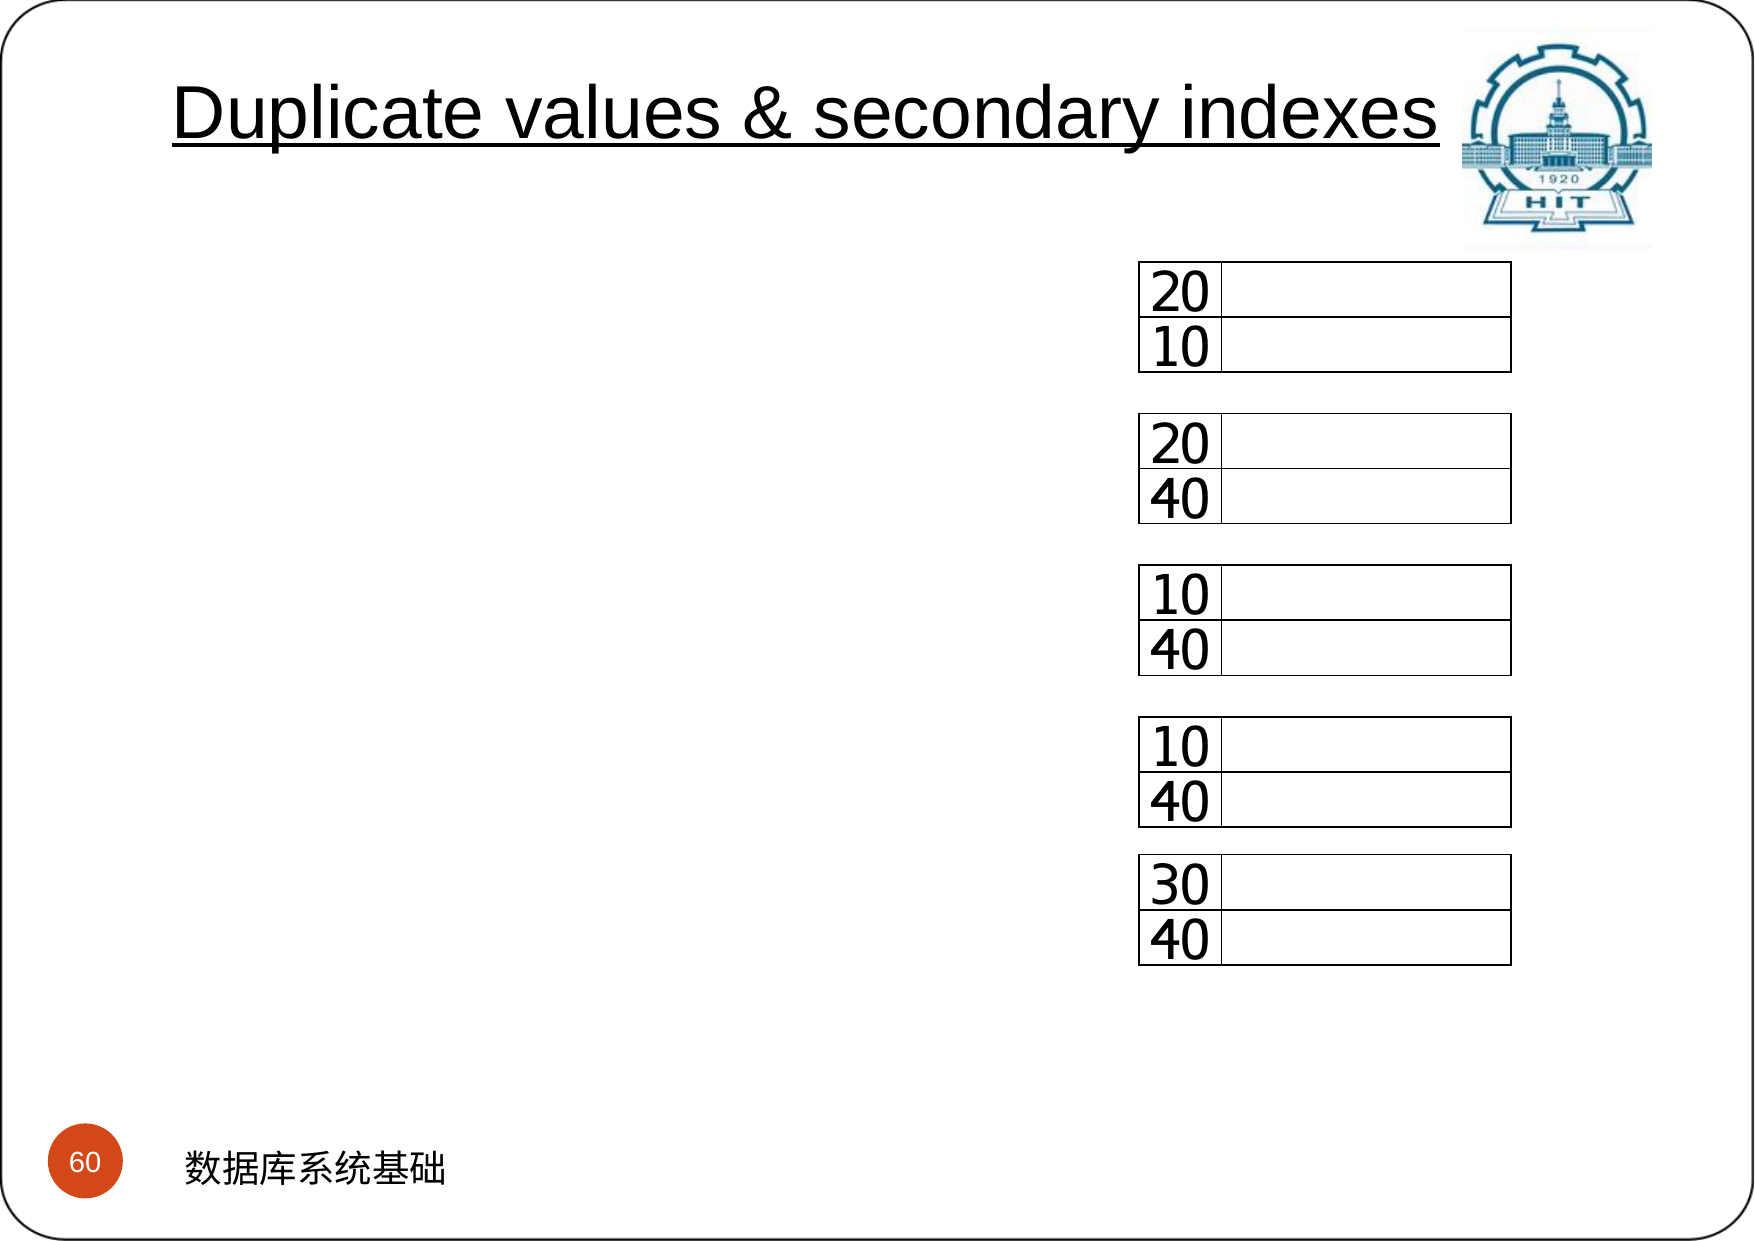

# Duplicate values & secondary indexes
20

10

20

40

10

40

10

40

30

40